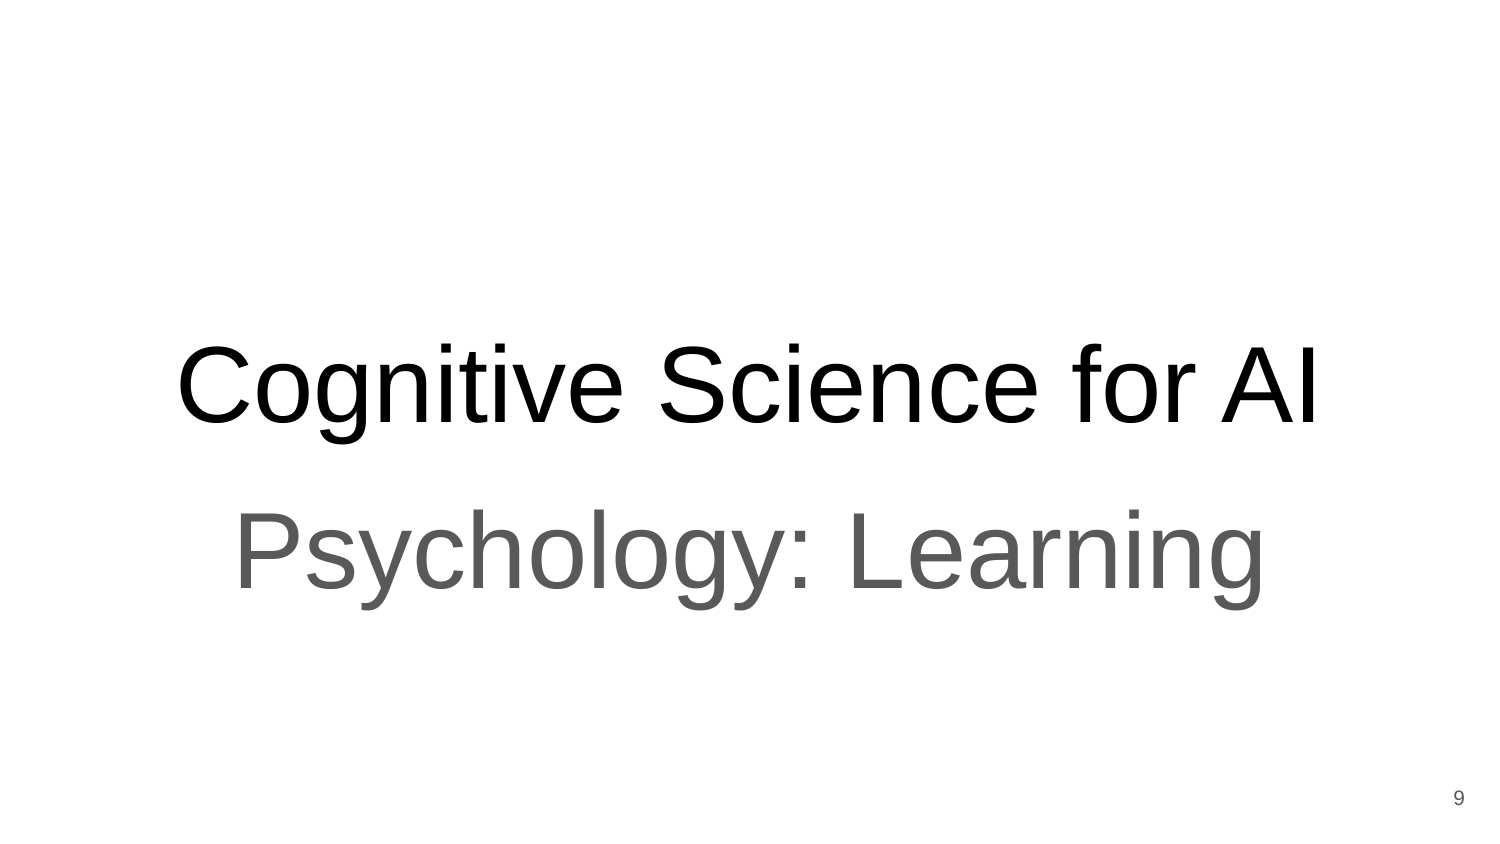

# Cognitive Science for AI
Psychology: Learning
9